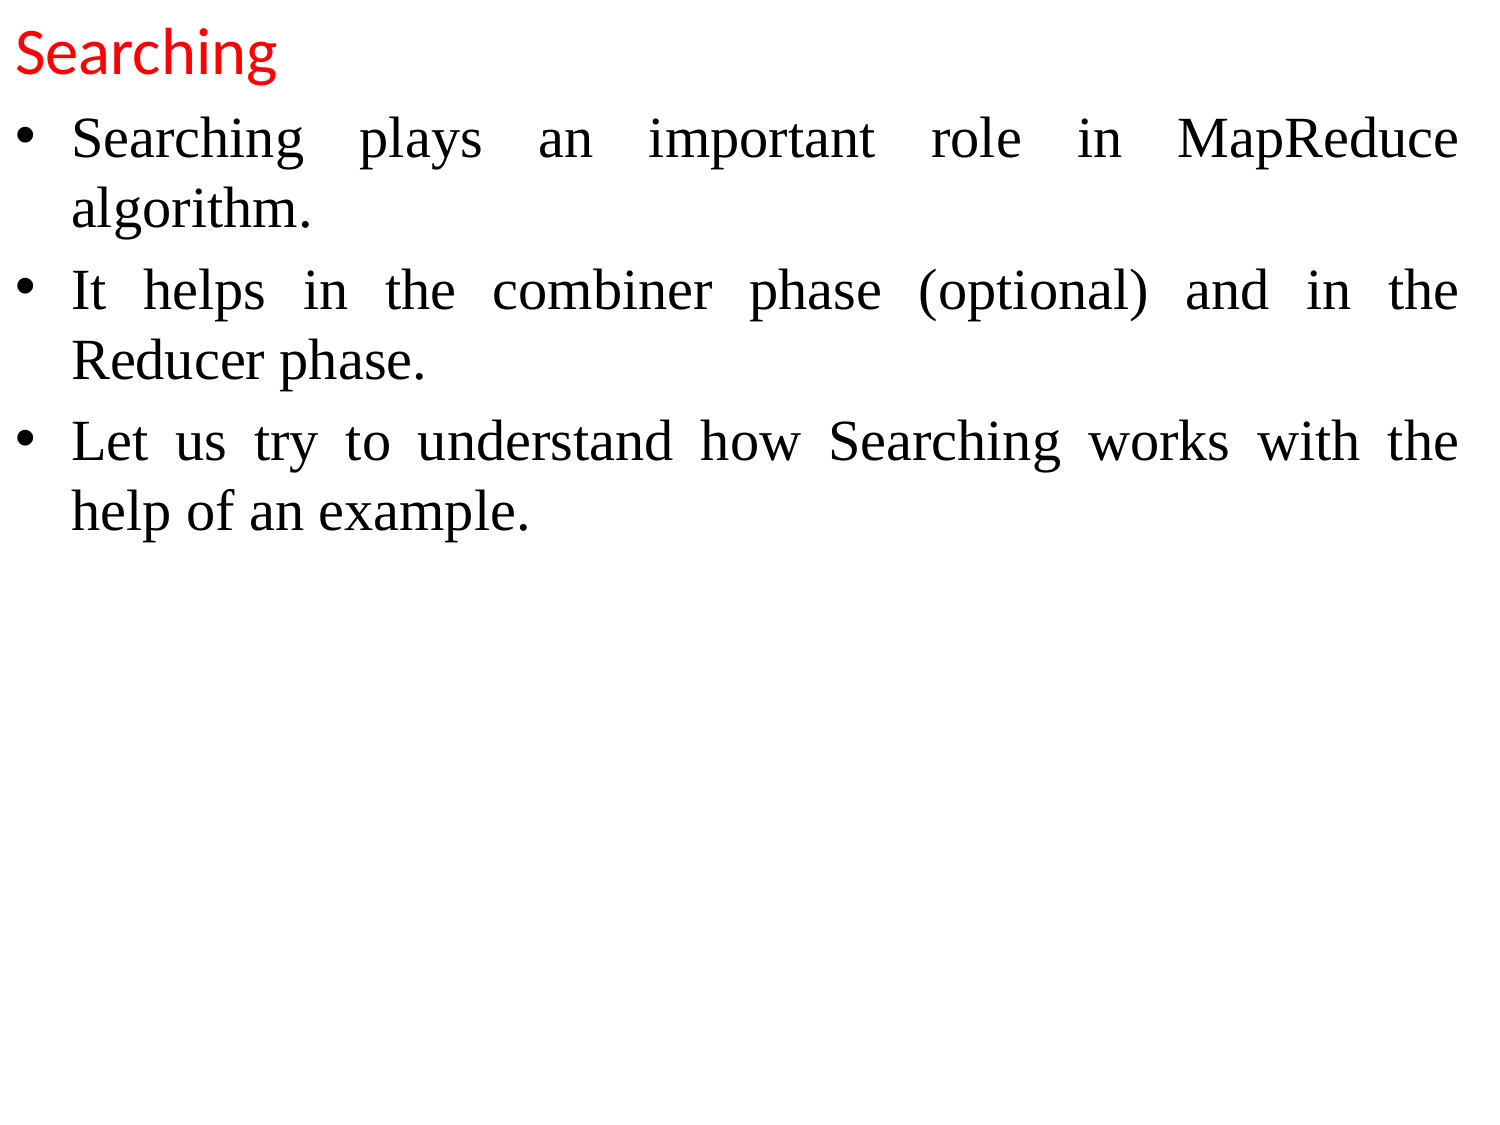

Searching
Searching plays an important role in MapReduce algorithm.
It helps in the combiner phase (optional) and in the Reducer phase.
Let us try to understand how Searching works with the help of an example.